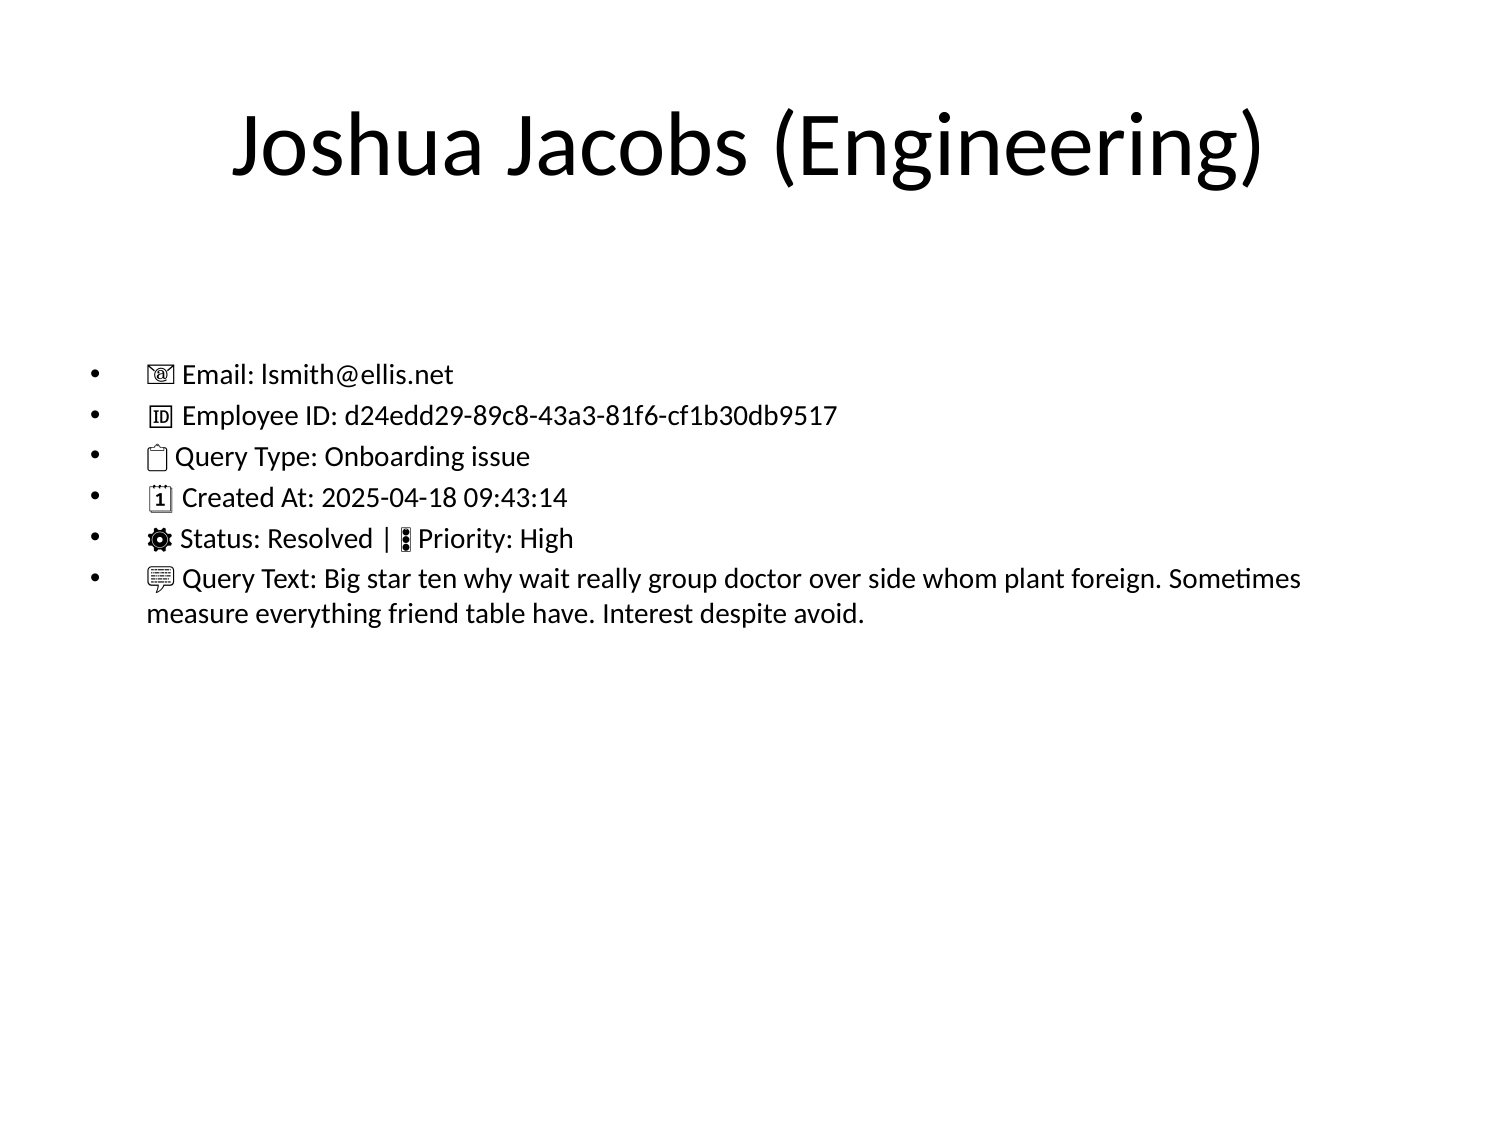

# Joshua Jacobs (Engineering)

📧 Email: lsmith@ellis.net
🆔 Employee ID: d24edd29-89c8-43a3-81f6-cf1b30db9517
📋 Query Type: Onboarding issue
🗓 Created At: 2025-04-18 09:43:14
⚙ Status: Resolved | 🚦 Priority: High
💬 Query Text: Big star ten why wait really group doctor over side whom plant foreign. Sometimes measure everything friend table have. Interest despite avoid.